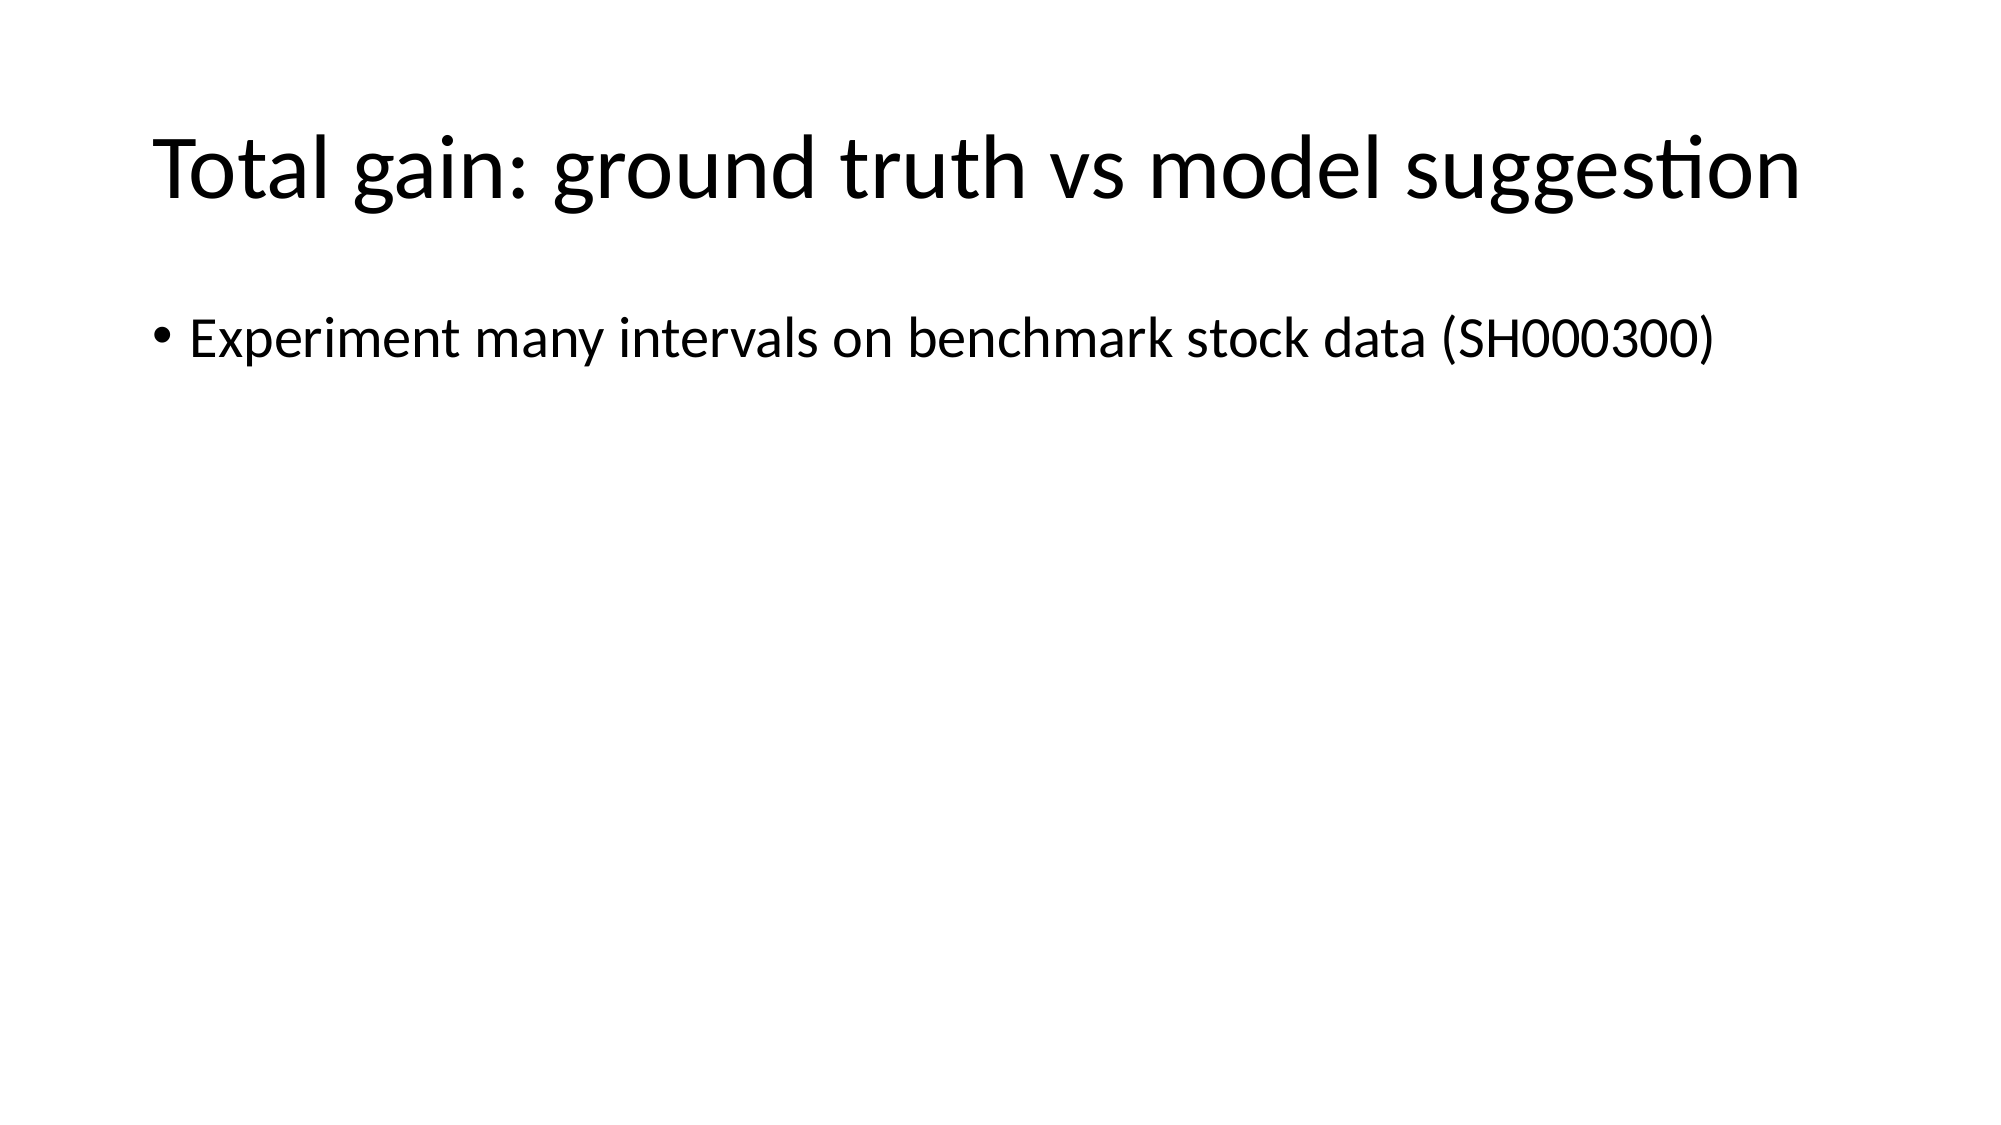

# Total gain: ground truth vs model suggestion
Experiment many intervals on benchmark stock data (SH000300)